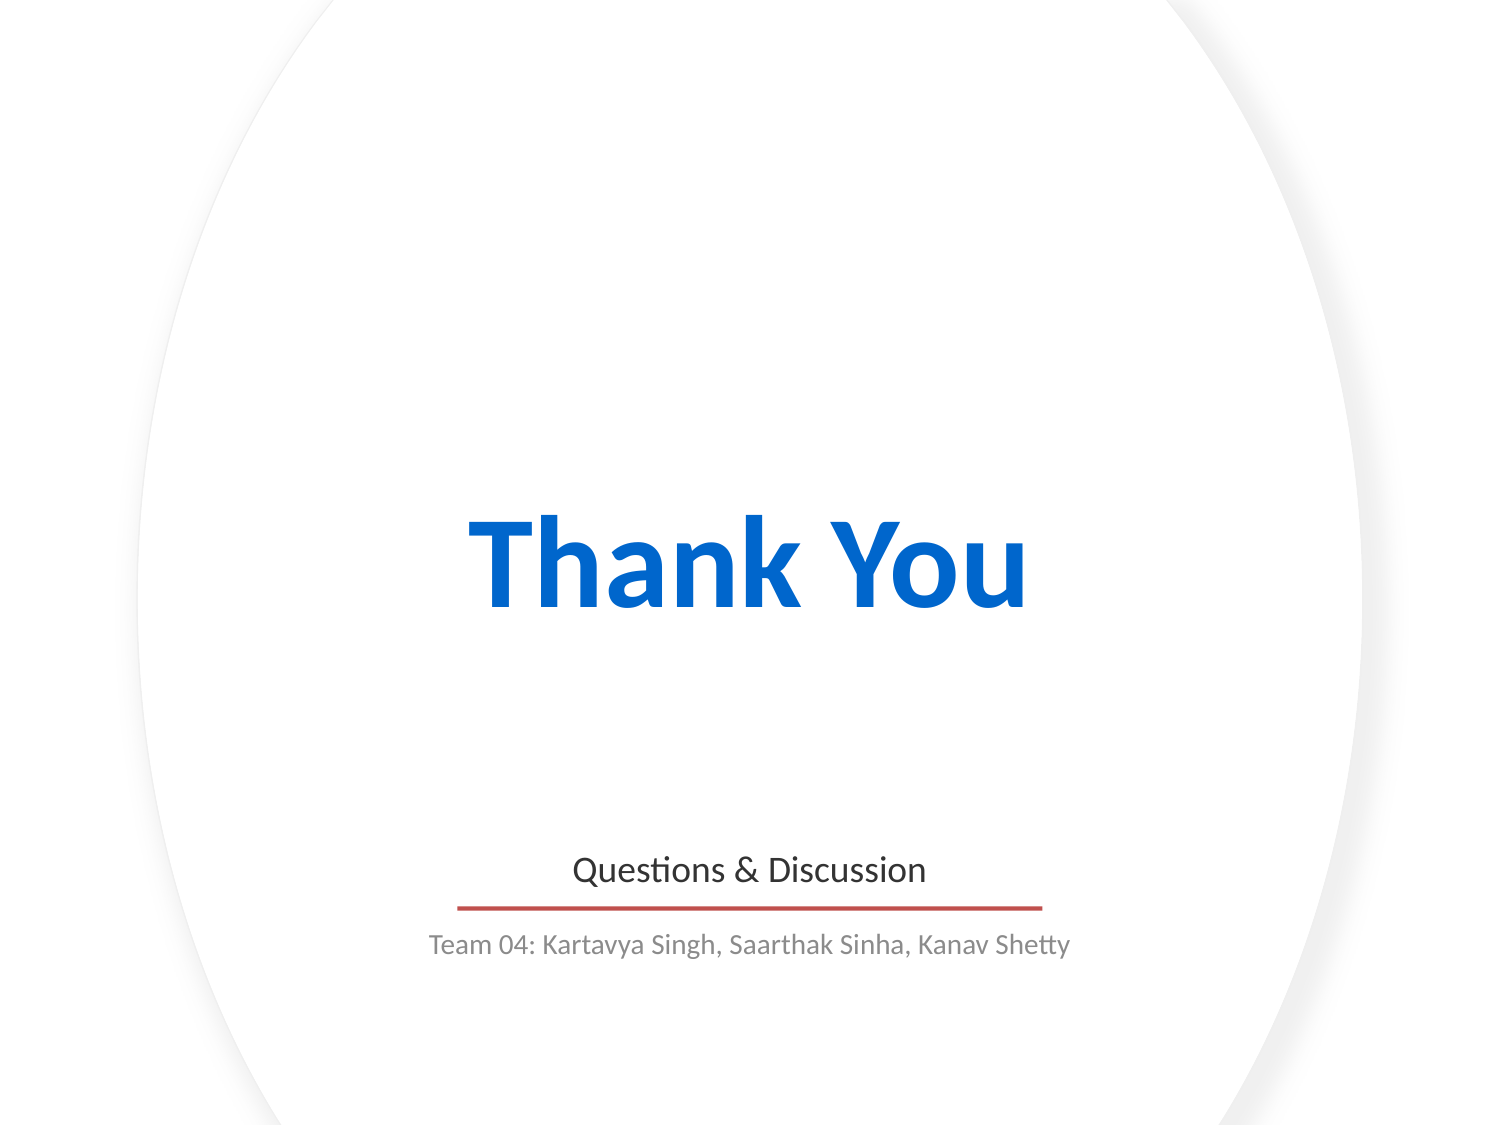

# Thank You
Questions & Discussion

Team 04: Kartavya Singh, Saarthak Sinha, Kanav Shetty